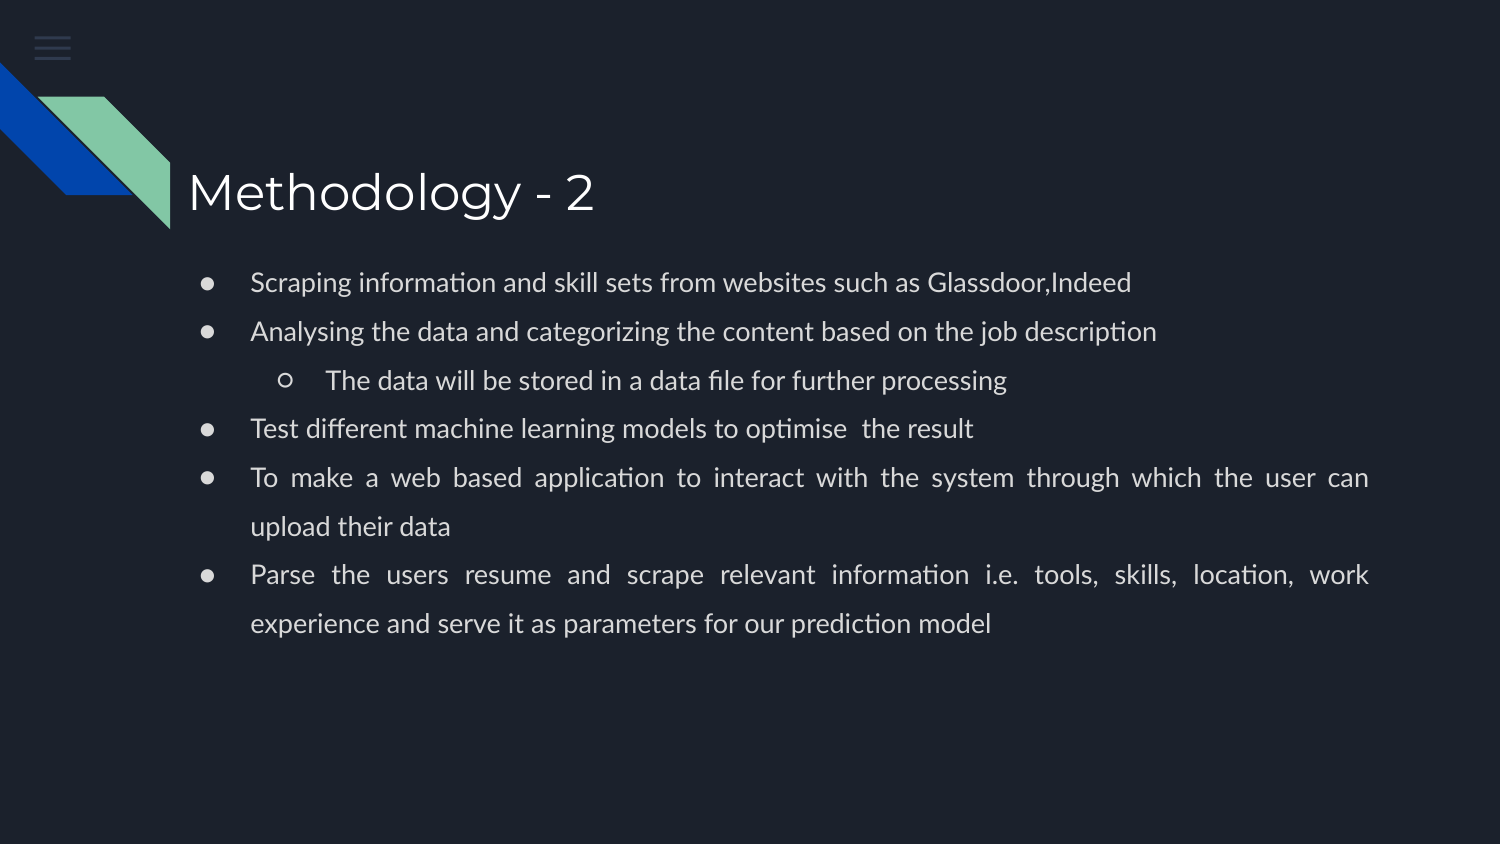

# Methodology - 2
Scraping information and skill sets from websites such as Glassdoor,Indeed
Analysing the data and categorizing the content based on the job description
The data will be stored in a data file for further processing
Test different machine learning models to optimise  the result
To make a web based application to interact with the system through which the user can upload their data
Parse the users resume and scrape relevant information i.e. tools, skills, location, work experience and serve it as parameters for our prediction model